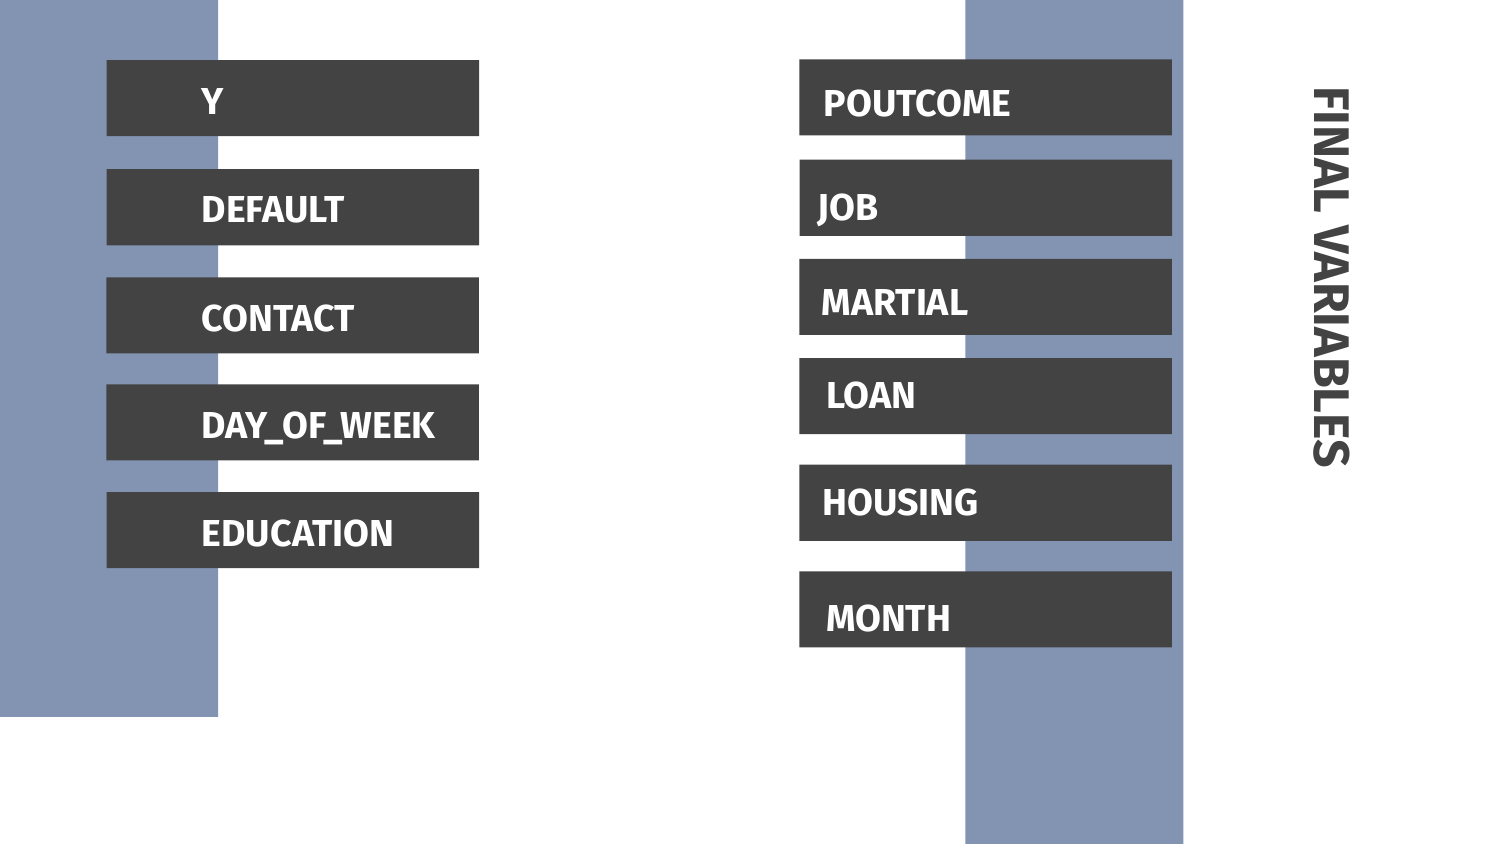

Y
POUTCOME

JOB
DEFAULT

# FINAL VARIABLES
MARTIAL

CONTACT

LOAN

DAY_OF_WEEK

HOUSING

EDUCATION

MONTH